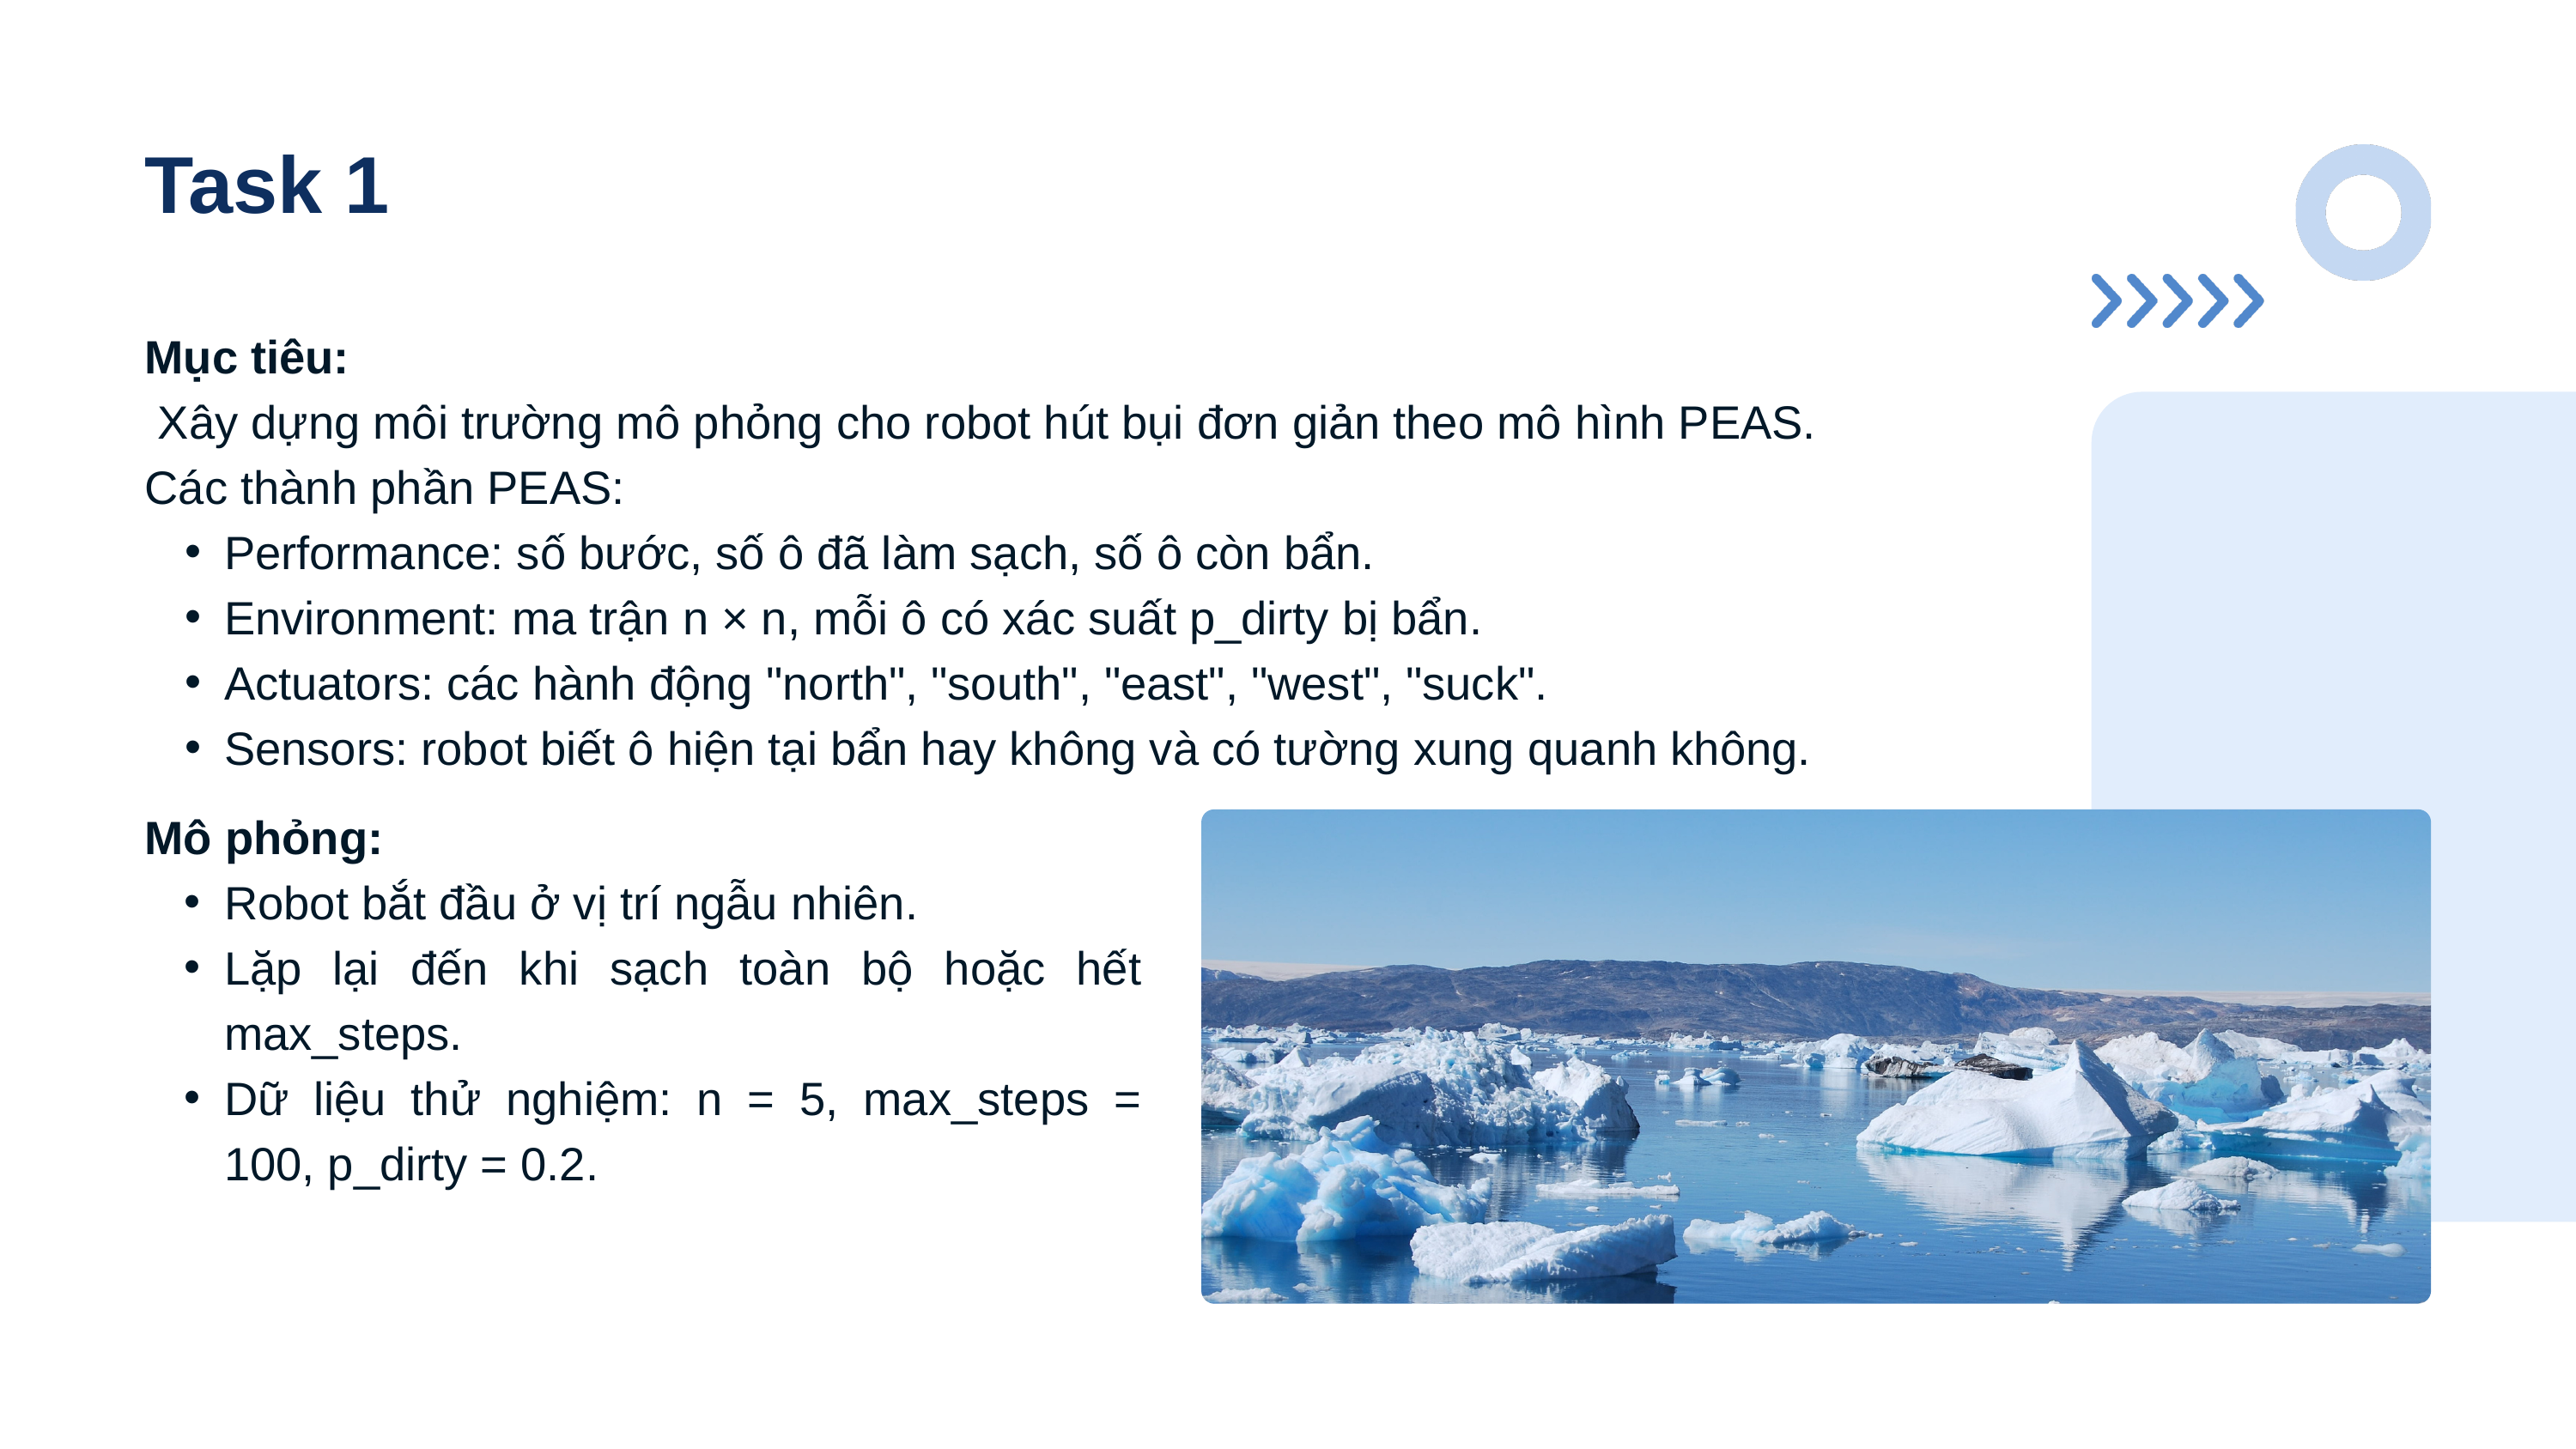

Task 1

Mục tiêu:
 Xây dựng môi trường mô phỏng cho robot hút bụi đơn giản theo mô hình PEAS.
Các thành phần PEAS:
Performance: số bước, số ô đã làm sạch, số ô còn bẩn.
Environment: ma trận n × n, mỗi ô có xác suất p_dirty bị bẩn.
Actuators: các hành động "north", "south", "east", "west", "suck".
Sensors: robot biết ô hiện tại bẩn hay không và có tường xung quanh không.

Mô phỏng:
Robot bắt đầu ở vị trí ngẫu nhiên.
Lặp lại đến khi sạch toàn bộ hoặc hết max_steps.
Dữ liệu thử nghiệm: n = 5, max_steps = 100, p_dirty = 0.2.